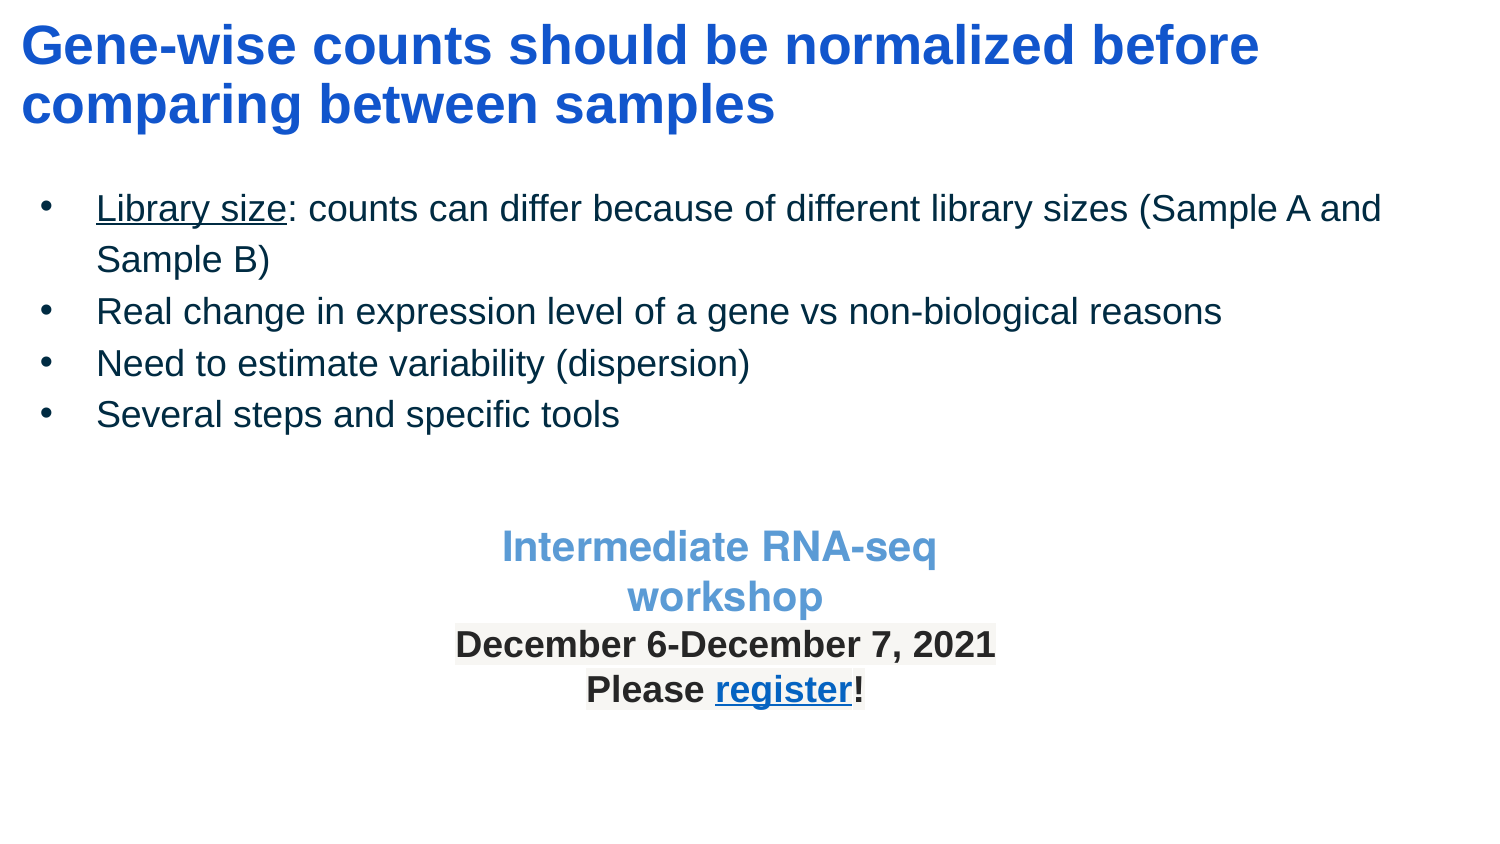

# Gene-wise counts should be normalized before comparing between samples
Library size: counts can differ because of different library sizes (Sample A and Sample B)
Real change in expression level of a gene vs non-biological reasons
Need to estimate variability (dispersion)
Several steps and specific tools

Intermediate RNA-seq  workshop
December 6-December 7, 2021
Please register!